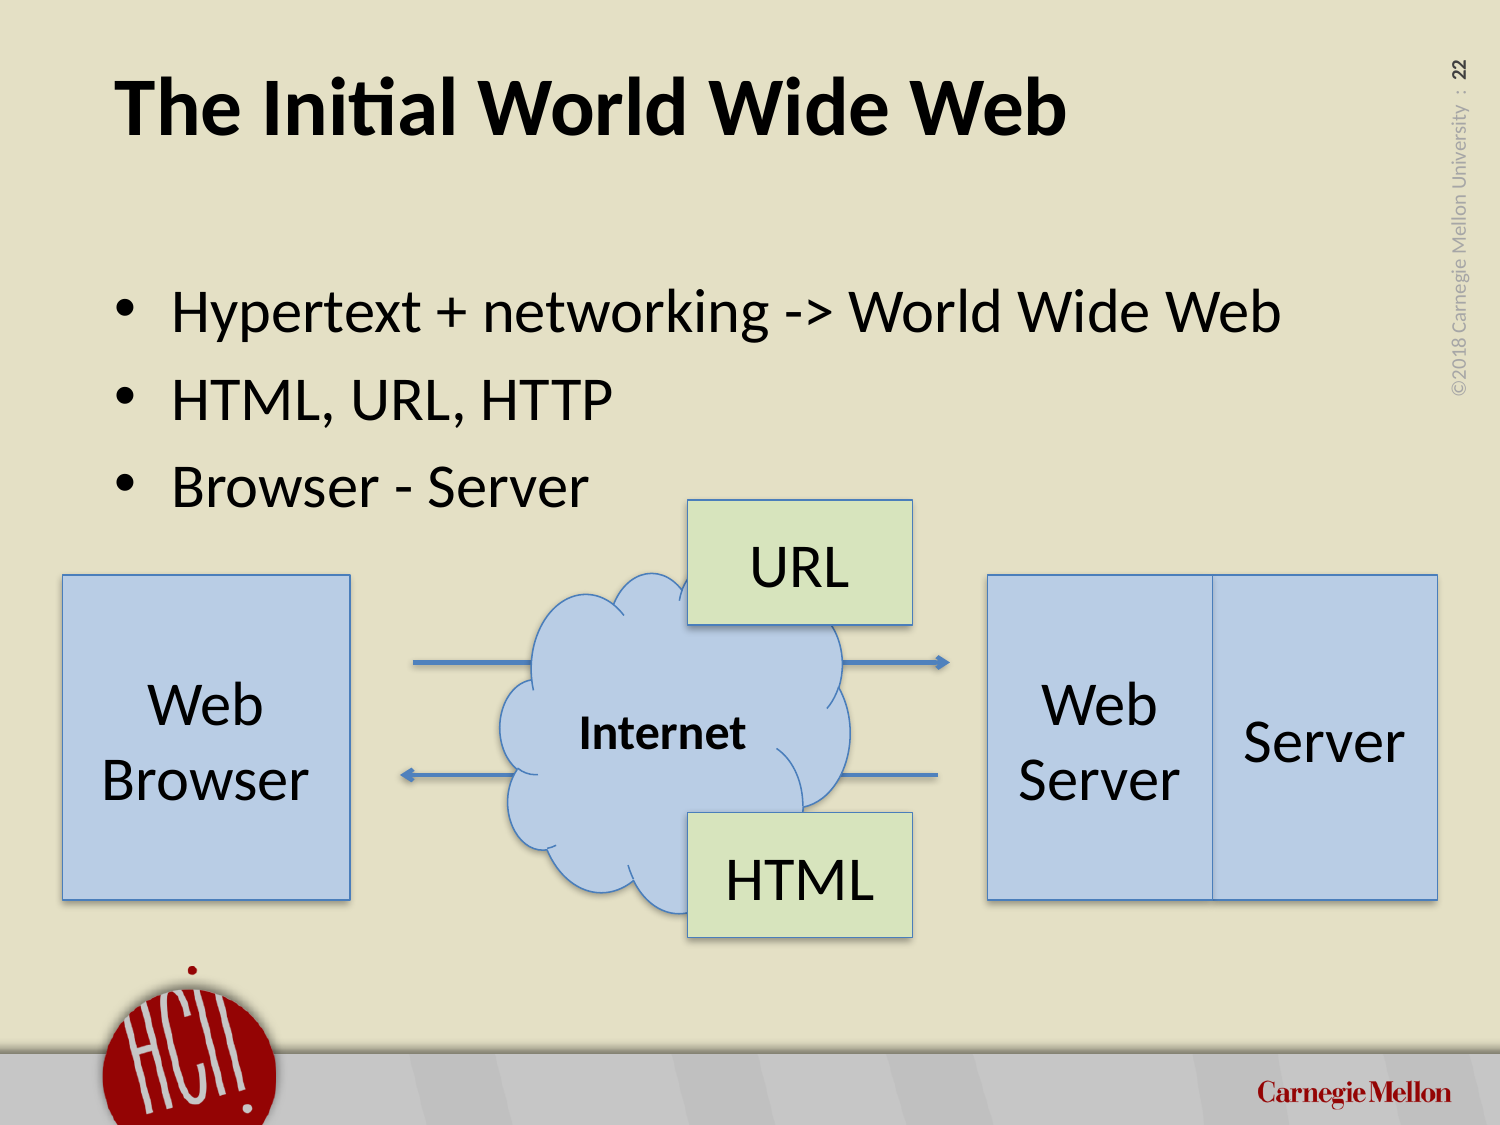

# The Initial World Wide Web
Hypertext + networking -> World Wide Web
HTML, URL, HTTP
Browser - Server

URL
Internet
Web
Browser
Web
Server
Server
HTML